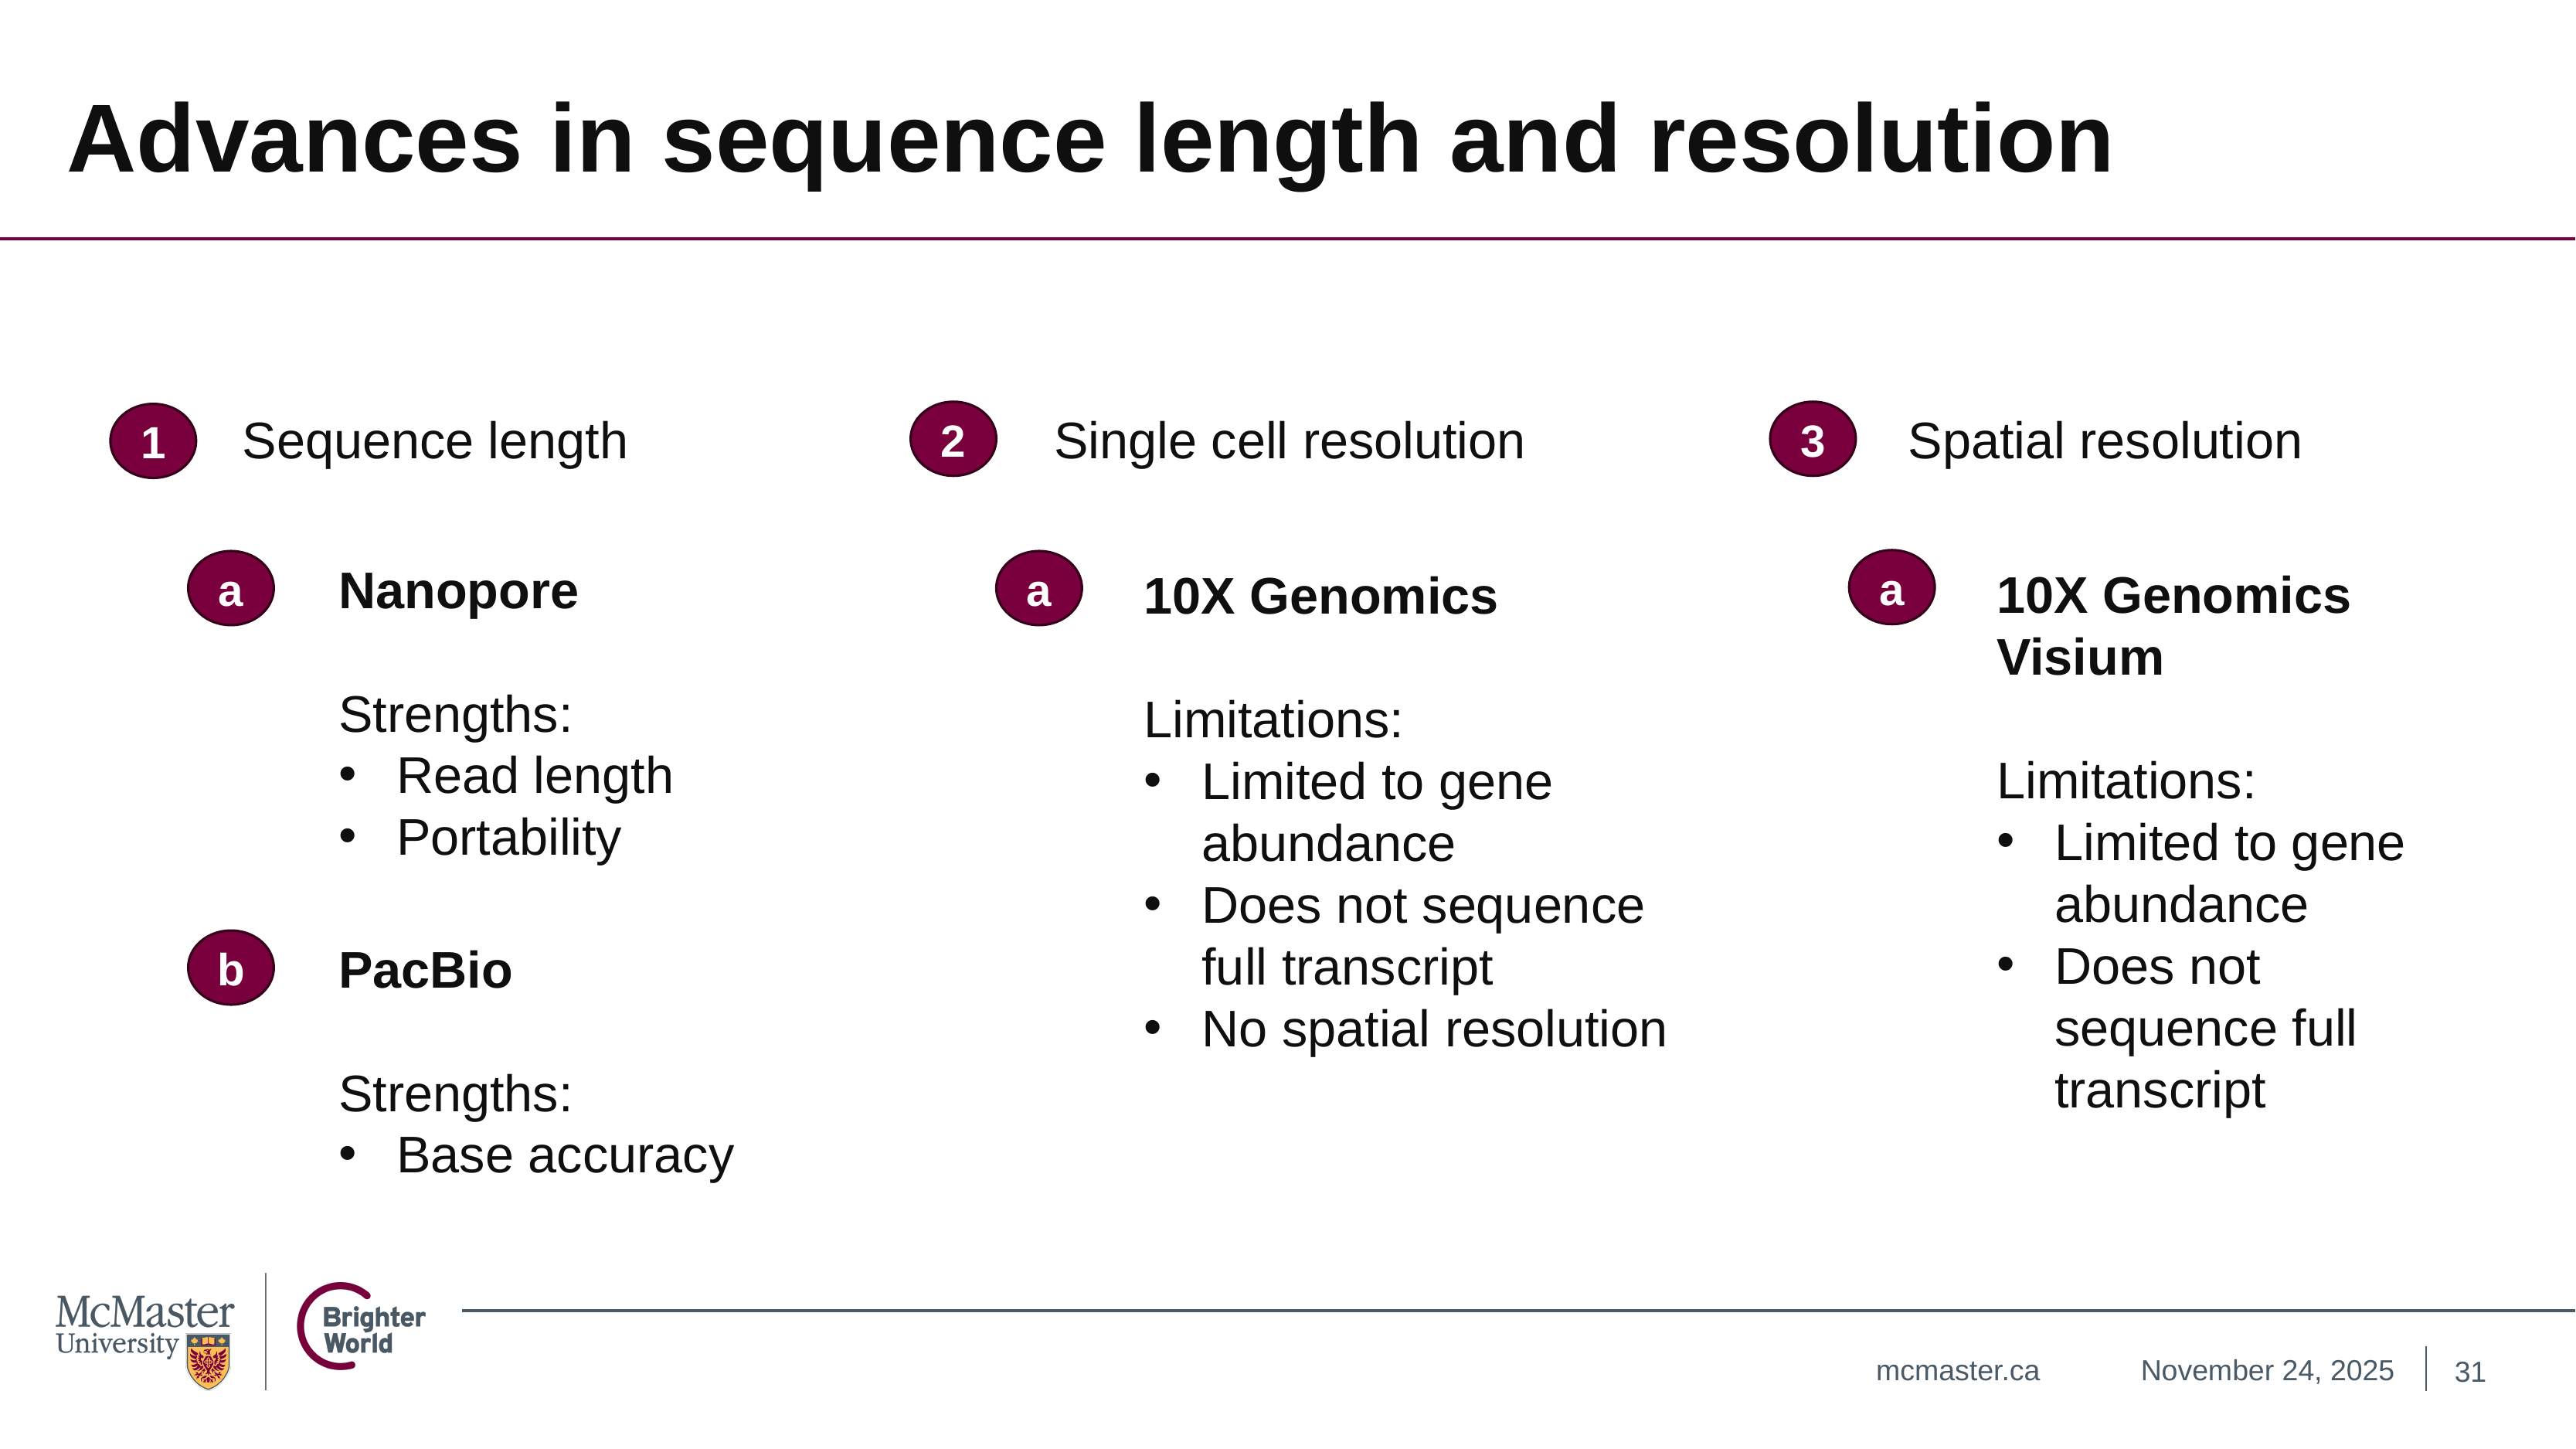

# Advances in sequence length and resolution
2
3
Spatial resolution
Sequence length
Single cell resolution
1
a
Nanopore
Strengths:
Read length
Portability
a
a
10X Genomics Visium

Limitations:
Limited to gene abundance
Does not sequence full transcript
10X Genomics

Limitations:
Limited to gene abundance
Does not sequence full transcript
No spatial resolution
PacBio
Strengths:
Base accuracy
b
31
November 24, 2025